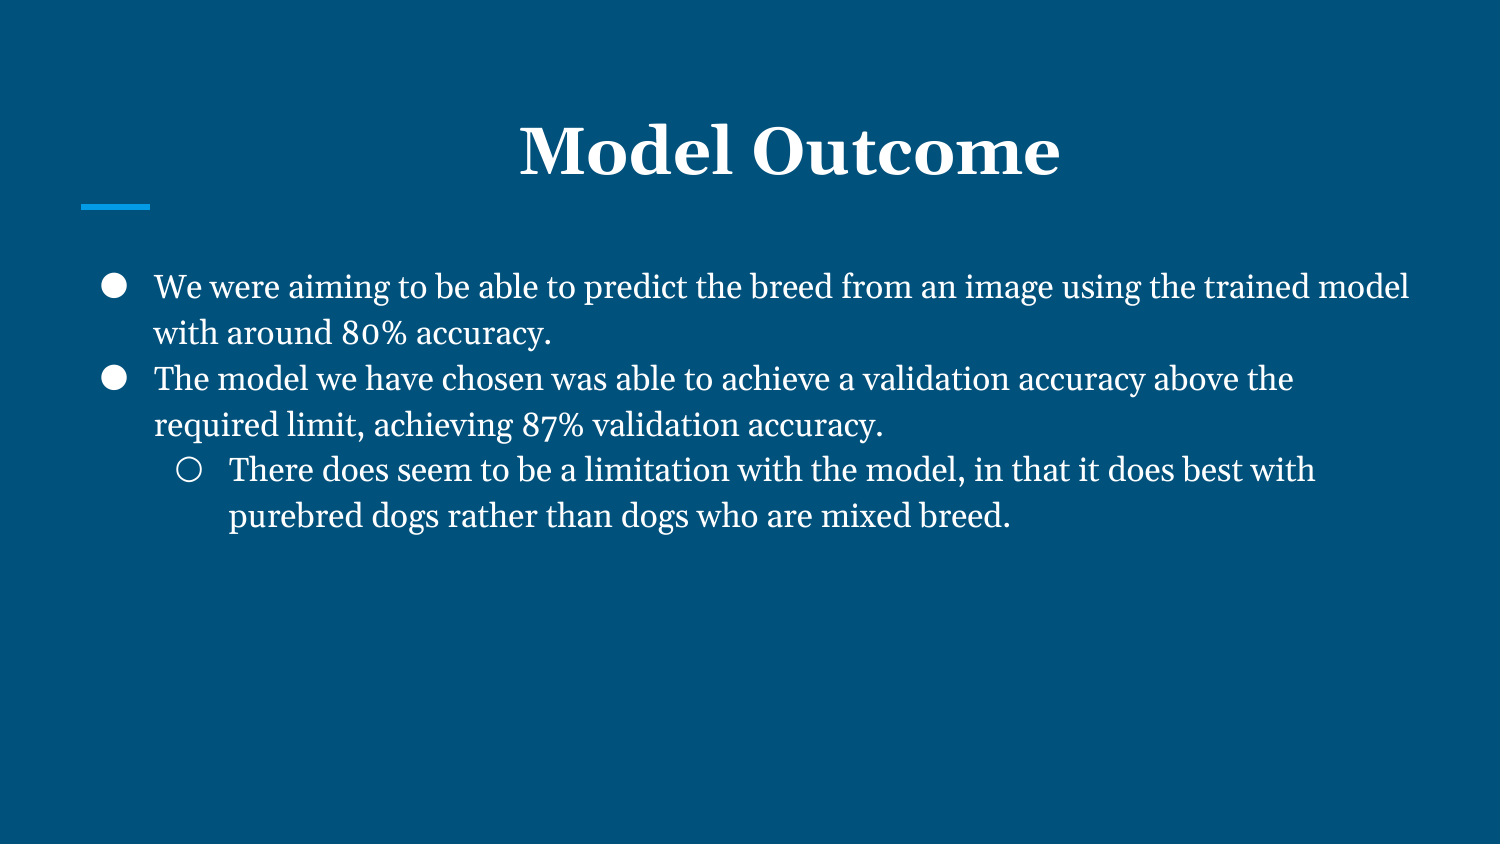

# Model Outcome
We were aiming to be able to predict the breed from an image using the trained model with around 80% accuracy.
The model we have chosen was able to achieve a validation accuracy above the required limit, achieving 87% validation accuracy.
There does seem to be a limitation with the model, in that it does best with purebred dogs rather than dogs who are mixed breed.